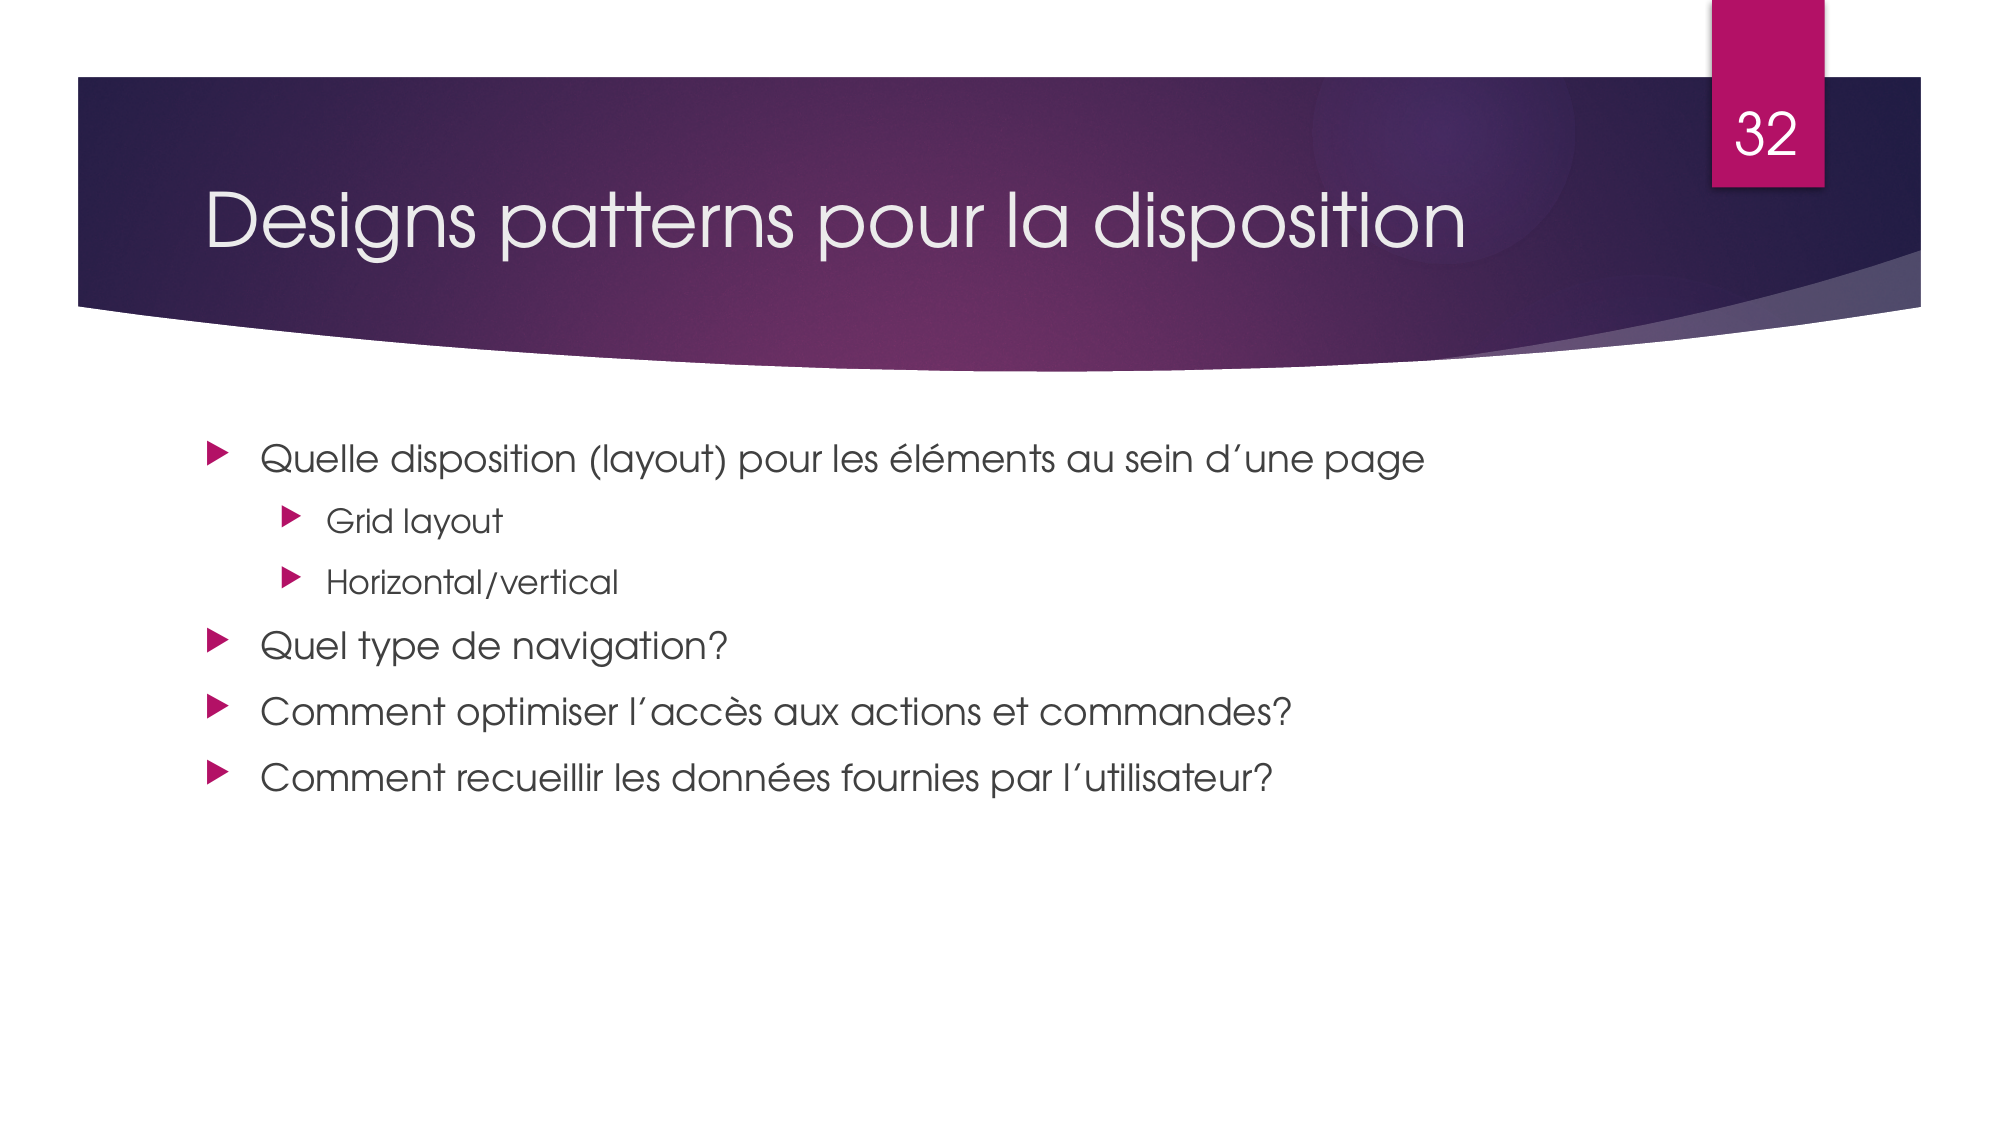

32
# Designs patterns pour la disposition
Quelle disposition (layout) pour les éléments au sein d’une page
Grid layout
Horizontal/vertical
Quel type de navigation?
Comment optimiser l’accès aux actions et commandes?
Comment recueillir les données fournies par l’utilisateur?